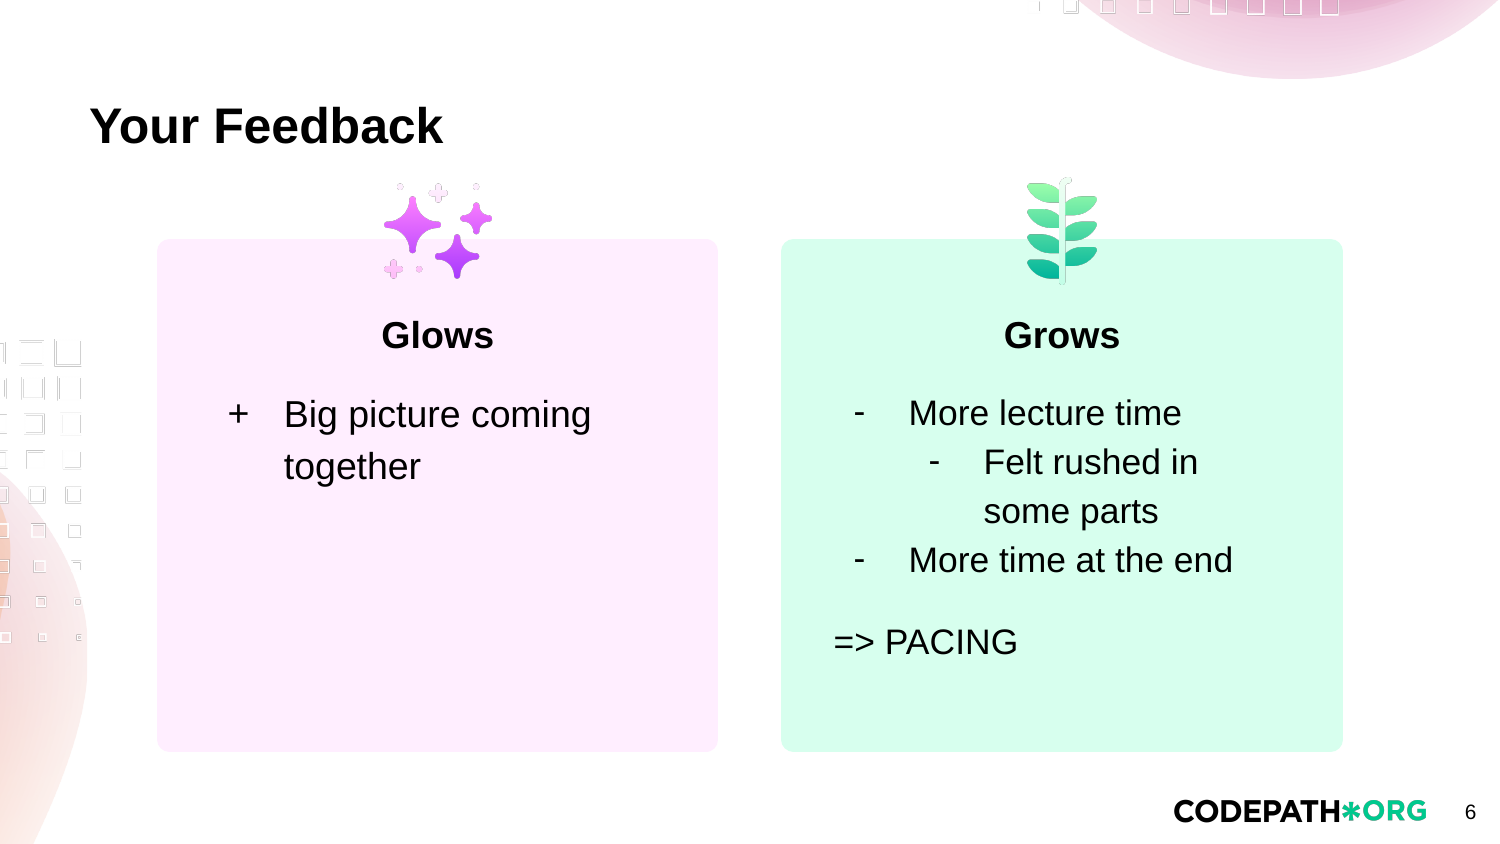

Big picture coming together
More lecture time
Felt rushed in some parts
More time at the end
=> PACING
6